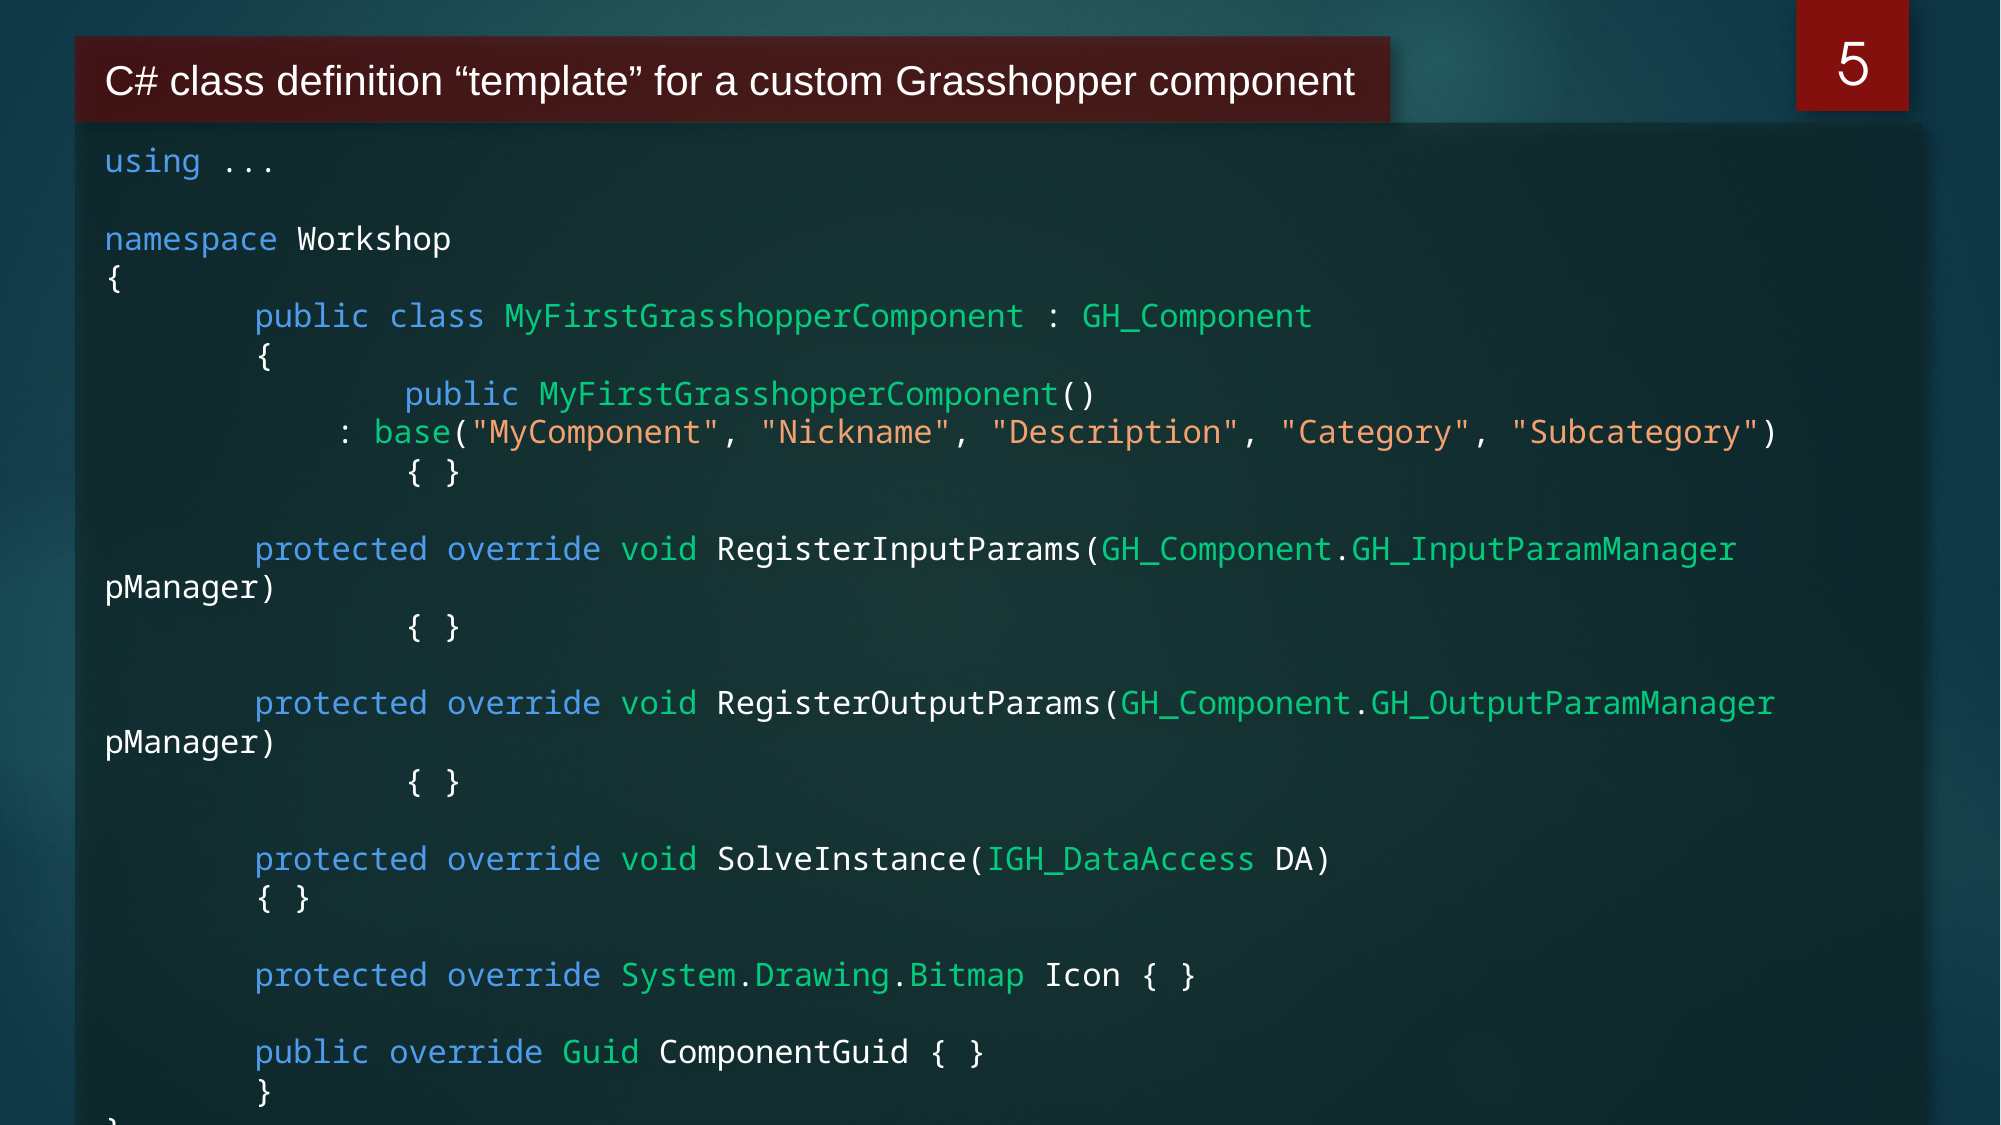

5
C# class definition “template” for a custom Grasshopper component
using ...

namespace Workshop
{
	public class MyFirstGrasshopperComponent : GH_Component
	{
		public MyFirstGrasshopperComponent()
            : base("MyComponent", "Nickname", "Description", "Category", "Subcategory")
        	{ }

	protected override void RegisterInputParams(GH_Component.GH_InputParamManager pManager)
        	{ }

	protected override void RegisterOutputParams(GH_Component.GH_OutputParamManager pManager)
        	{ }

	protected override void SolveInstance(IGH_DataAccess DA)
	{ }

	protected override System.Drawing.Bitmap Icon { }

	public override Guid ComponentGuid { }
	}
}